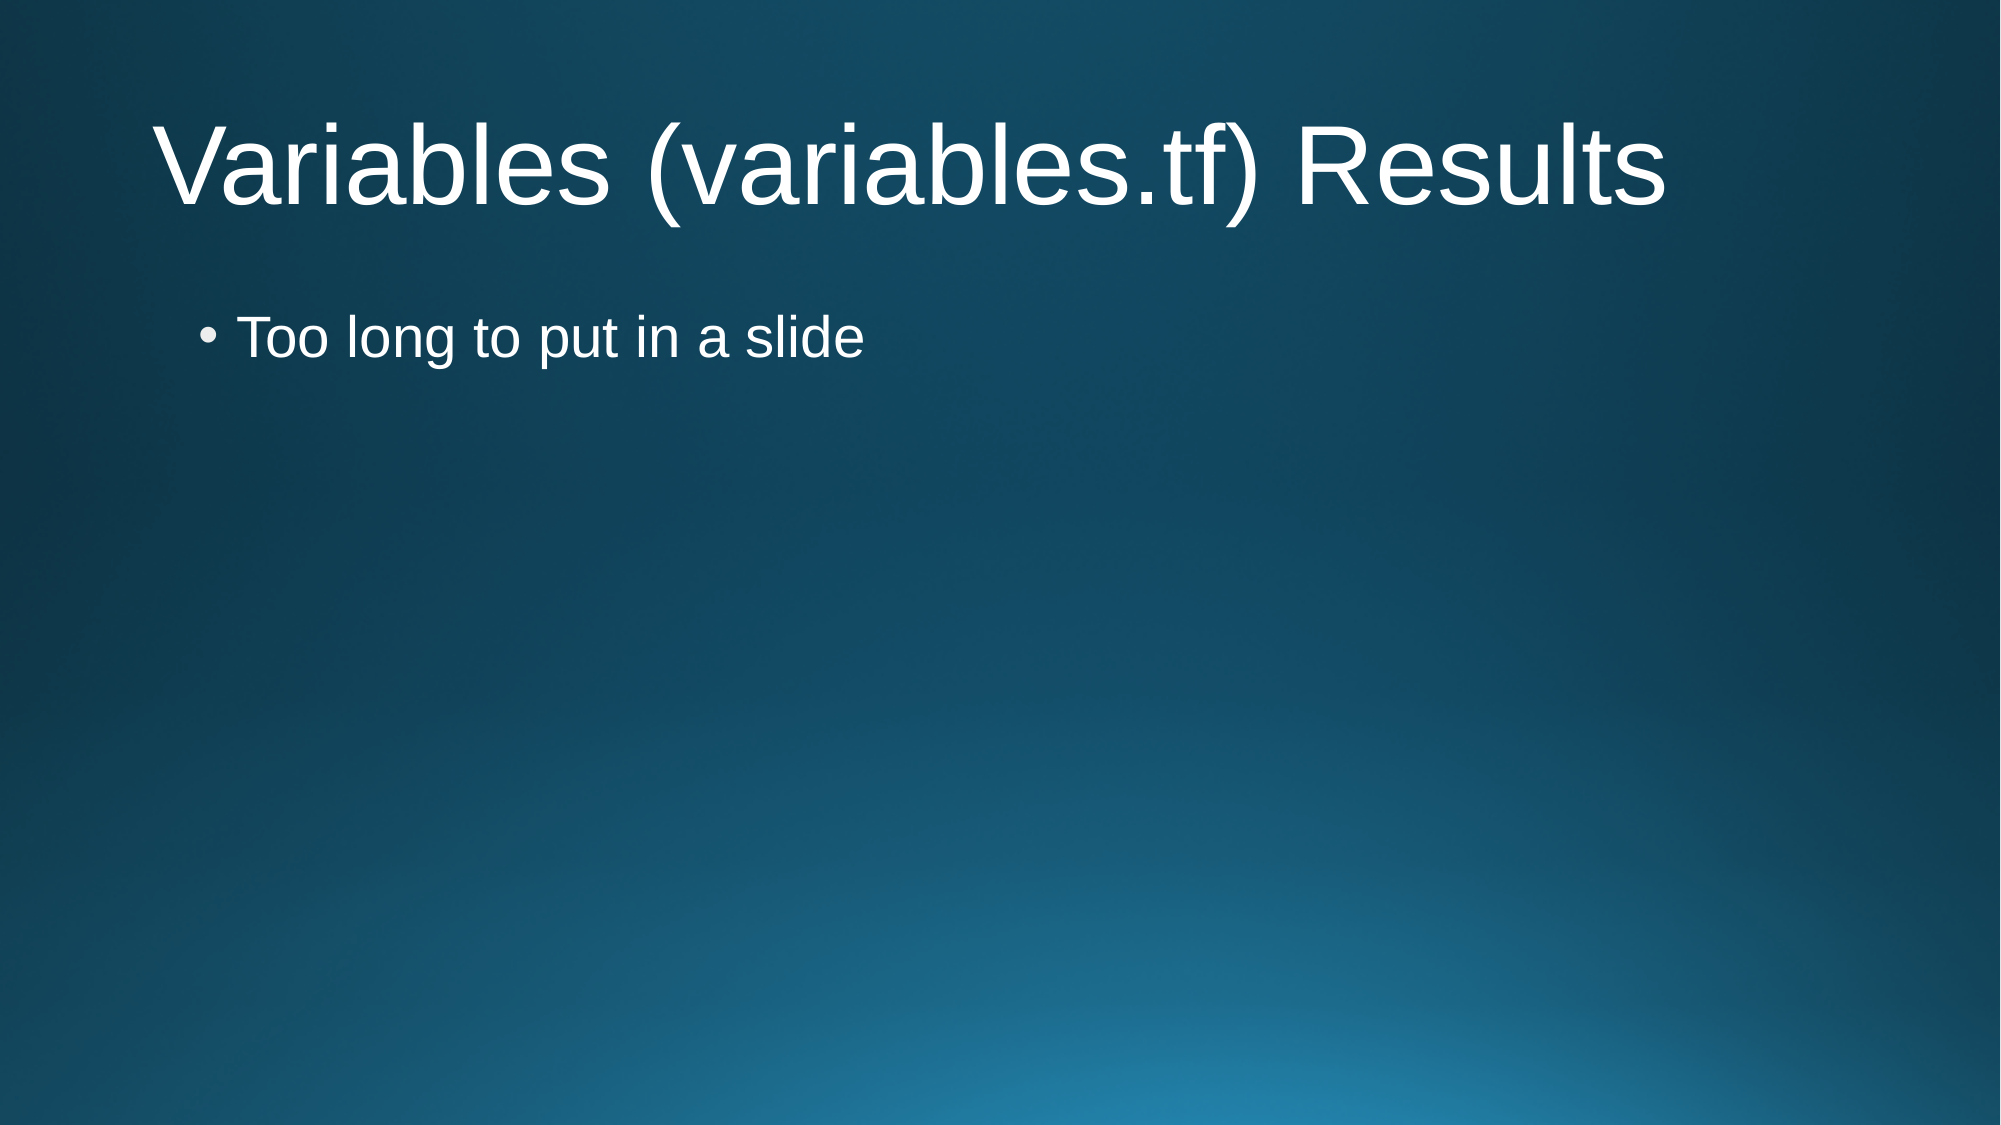

# Variables (variables.tf) Results
Too long to put in a slide